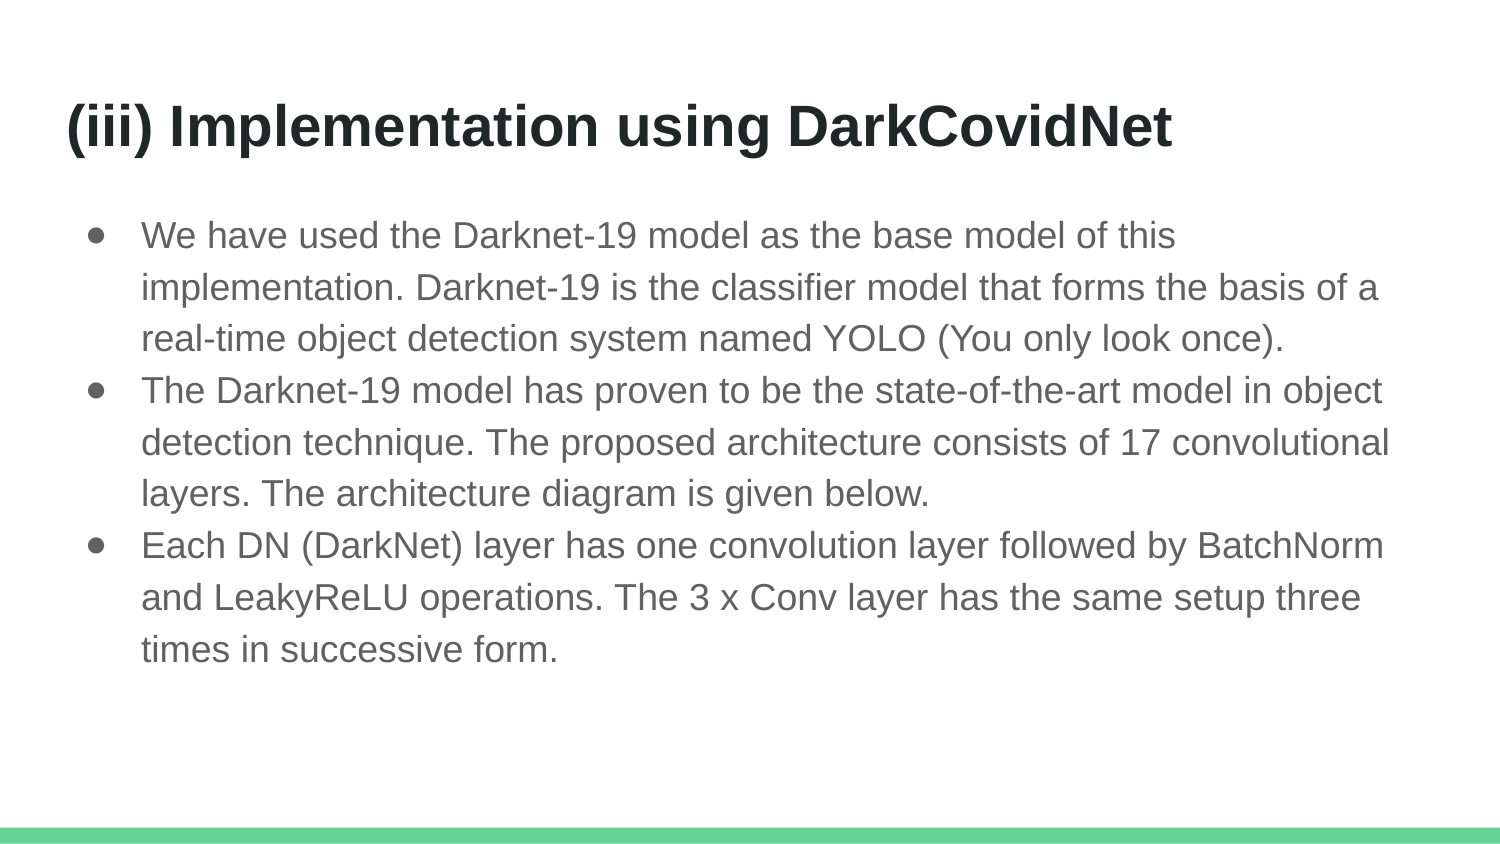

# (iii) Implementation using DarkCovidNet

We have used the Darknet-19 model as the base model of this implementation. Darknet-19 is the classifier model that forms the basis of a real-time object detection system named YOLO (You only look once).
The Darknet-19 model has proven to be the state-of-the-art model in object detection technique. The proposed architecture consists of 17 convolutional layers. The architecture diagram is given below.
Each DN (DarkNet) layer has one convolution layer followed by BatchNorm and LeakyReLU operations. The 3 x Conv layer has the same setup three times in successive form.